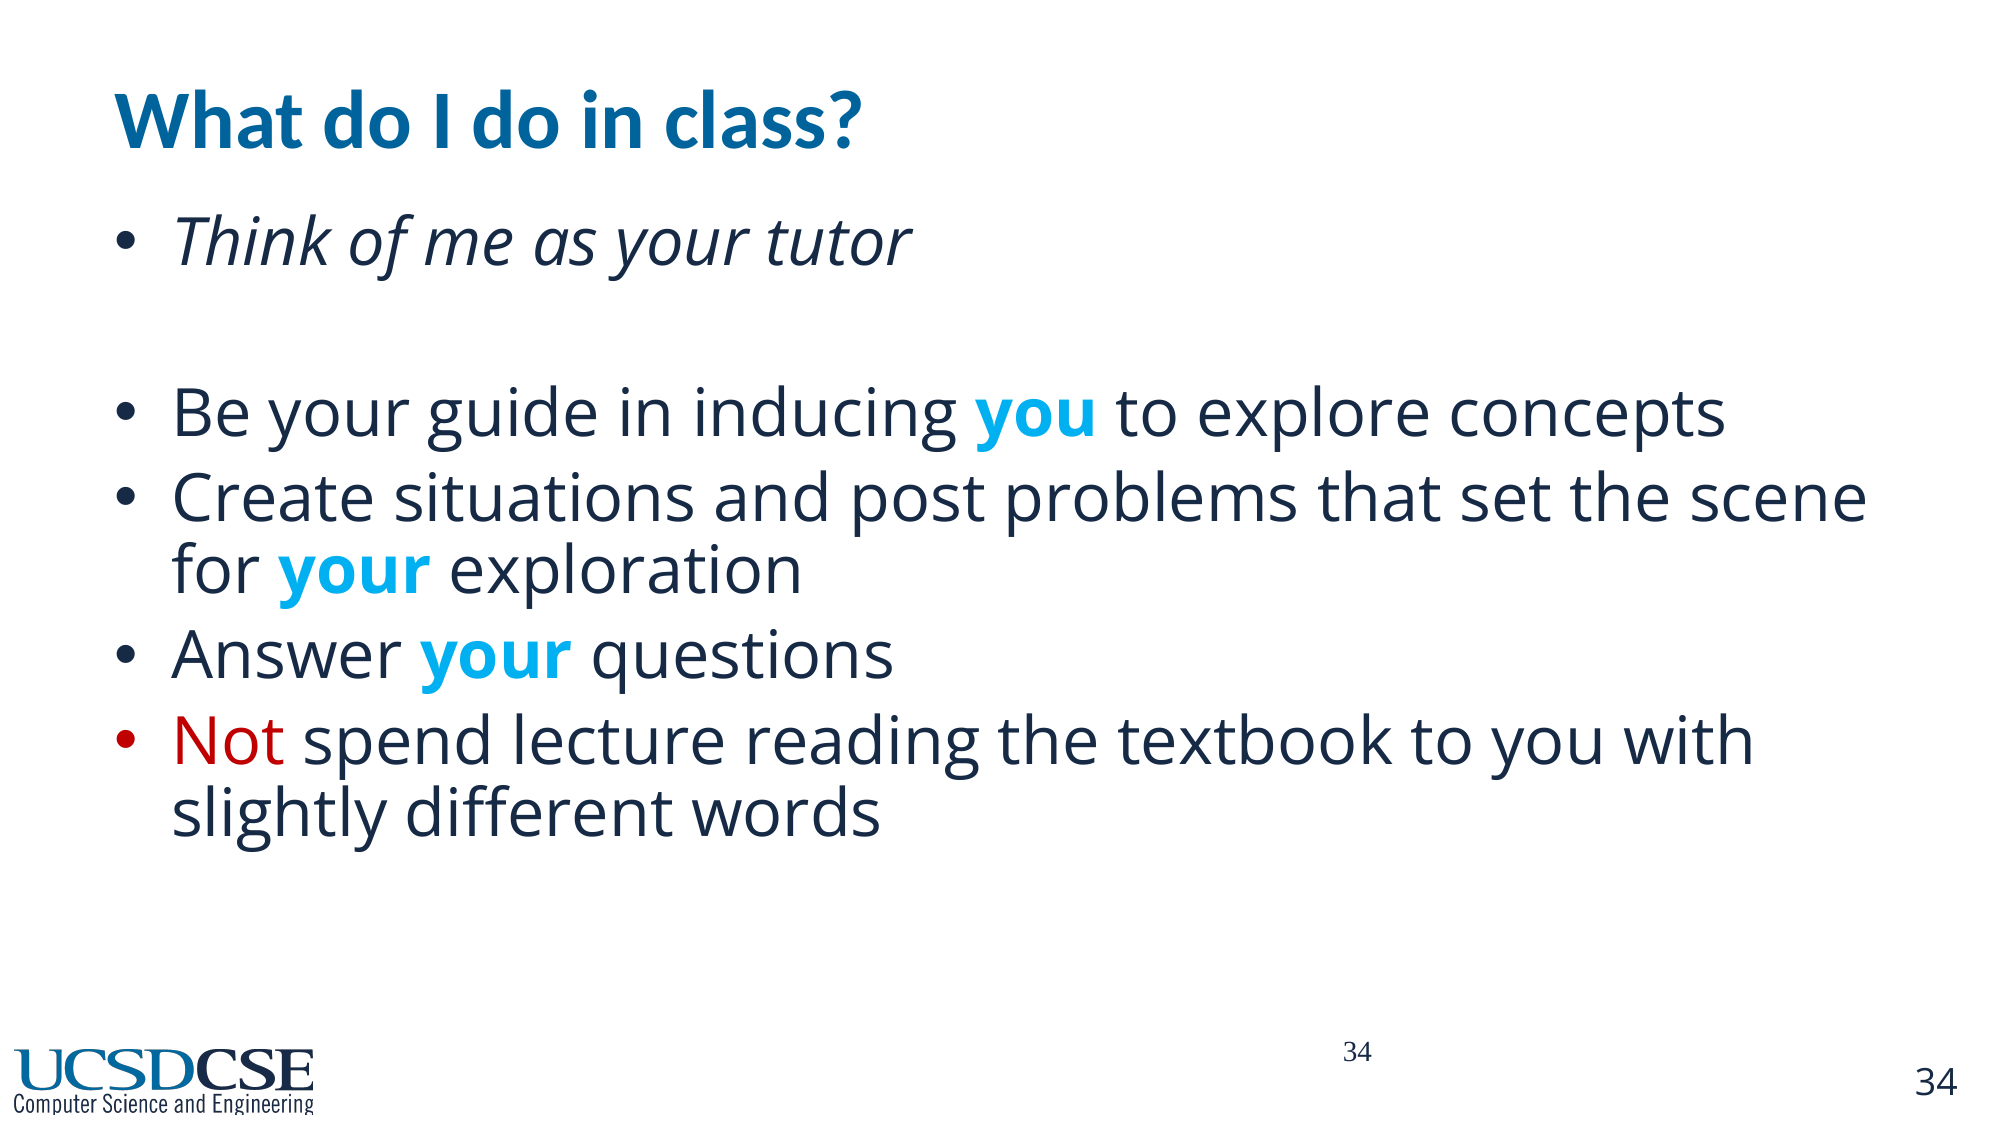

# What do I do in class?
Think of me as your tutor

Be your guide in inducing you to explore concepts
Create situations and post problems that set the scene for your exploration
Answer your questions
Not spend lecture reading the textbook to you with slightly different words
34